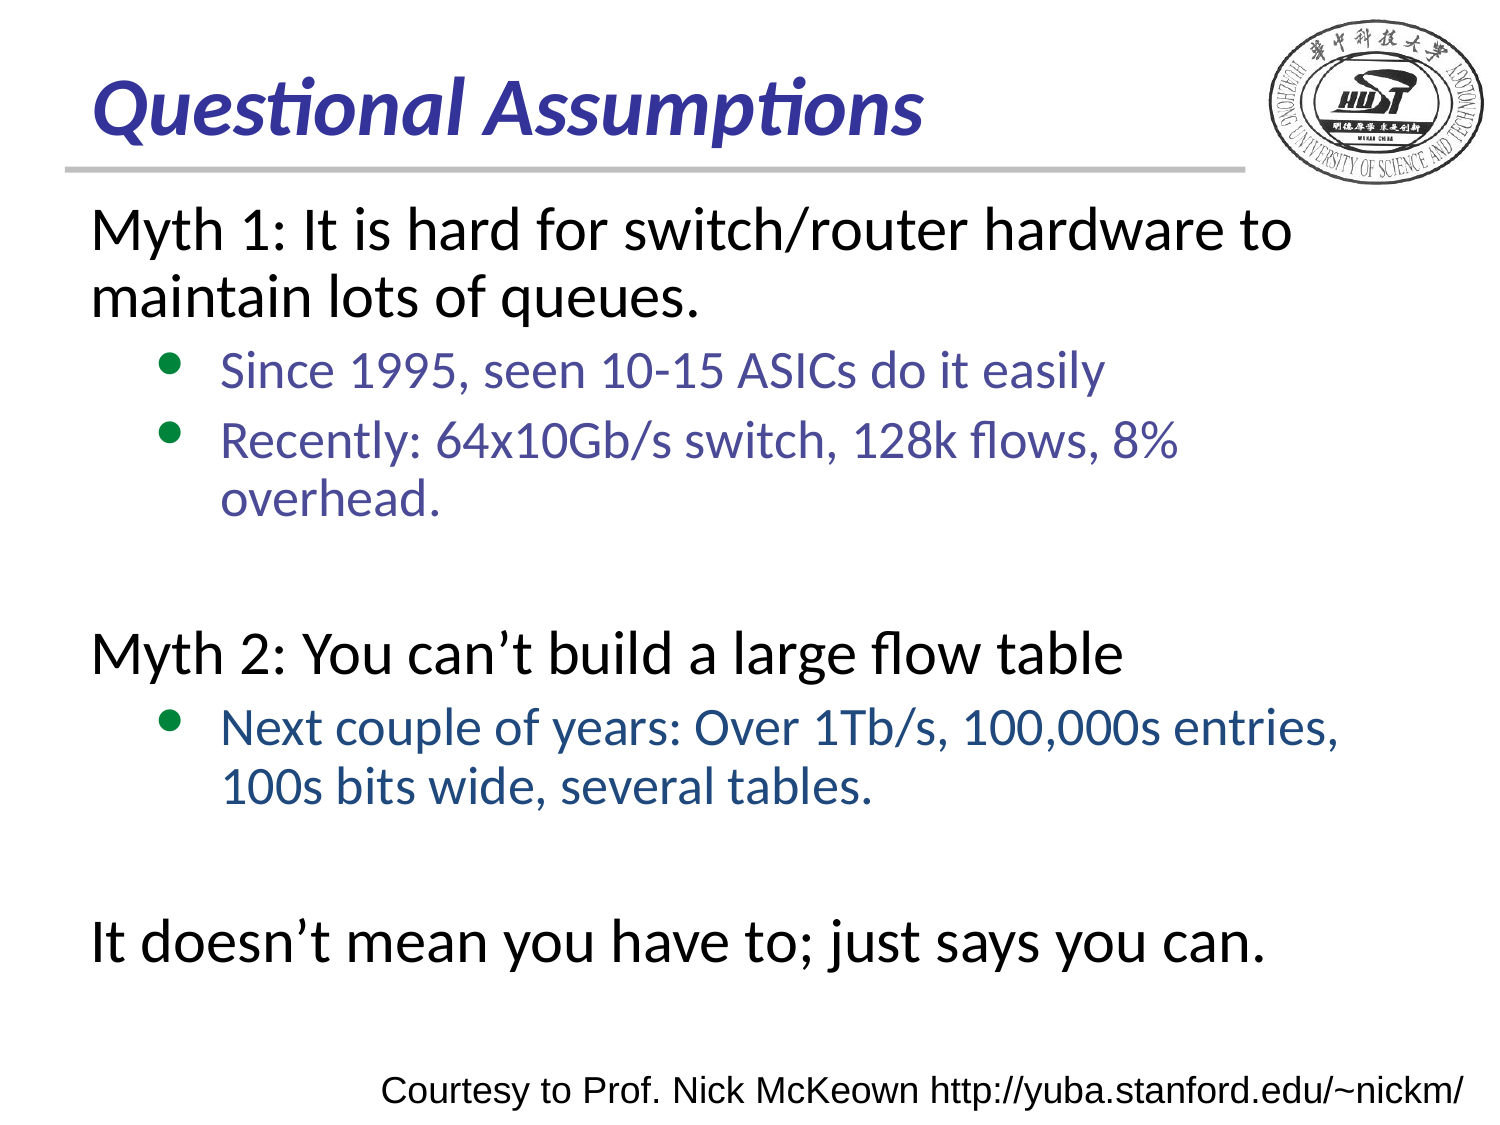

# Questional Assumptions
Myth 1: It is hard for switch/router hardware to maintain lots of queues.
Since 1995, seen 10-15 ASICs do it easily
Recently: 64x10Gb/s switch, 128k flows, 8% overhead.

Myth 2: You can’t build a large flow table
Next couple of years: Over 1Tb/s, 100,000s entries, 100s bits wide, several tables.

It doesn’t mean you have to; just says you can.

Courtesy to Prof. Nick McKeown http://yuba.stanford.edu/~nickm/